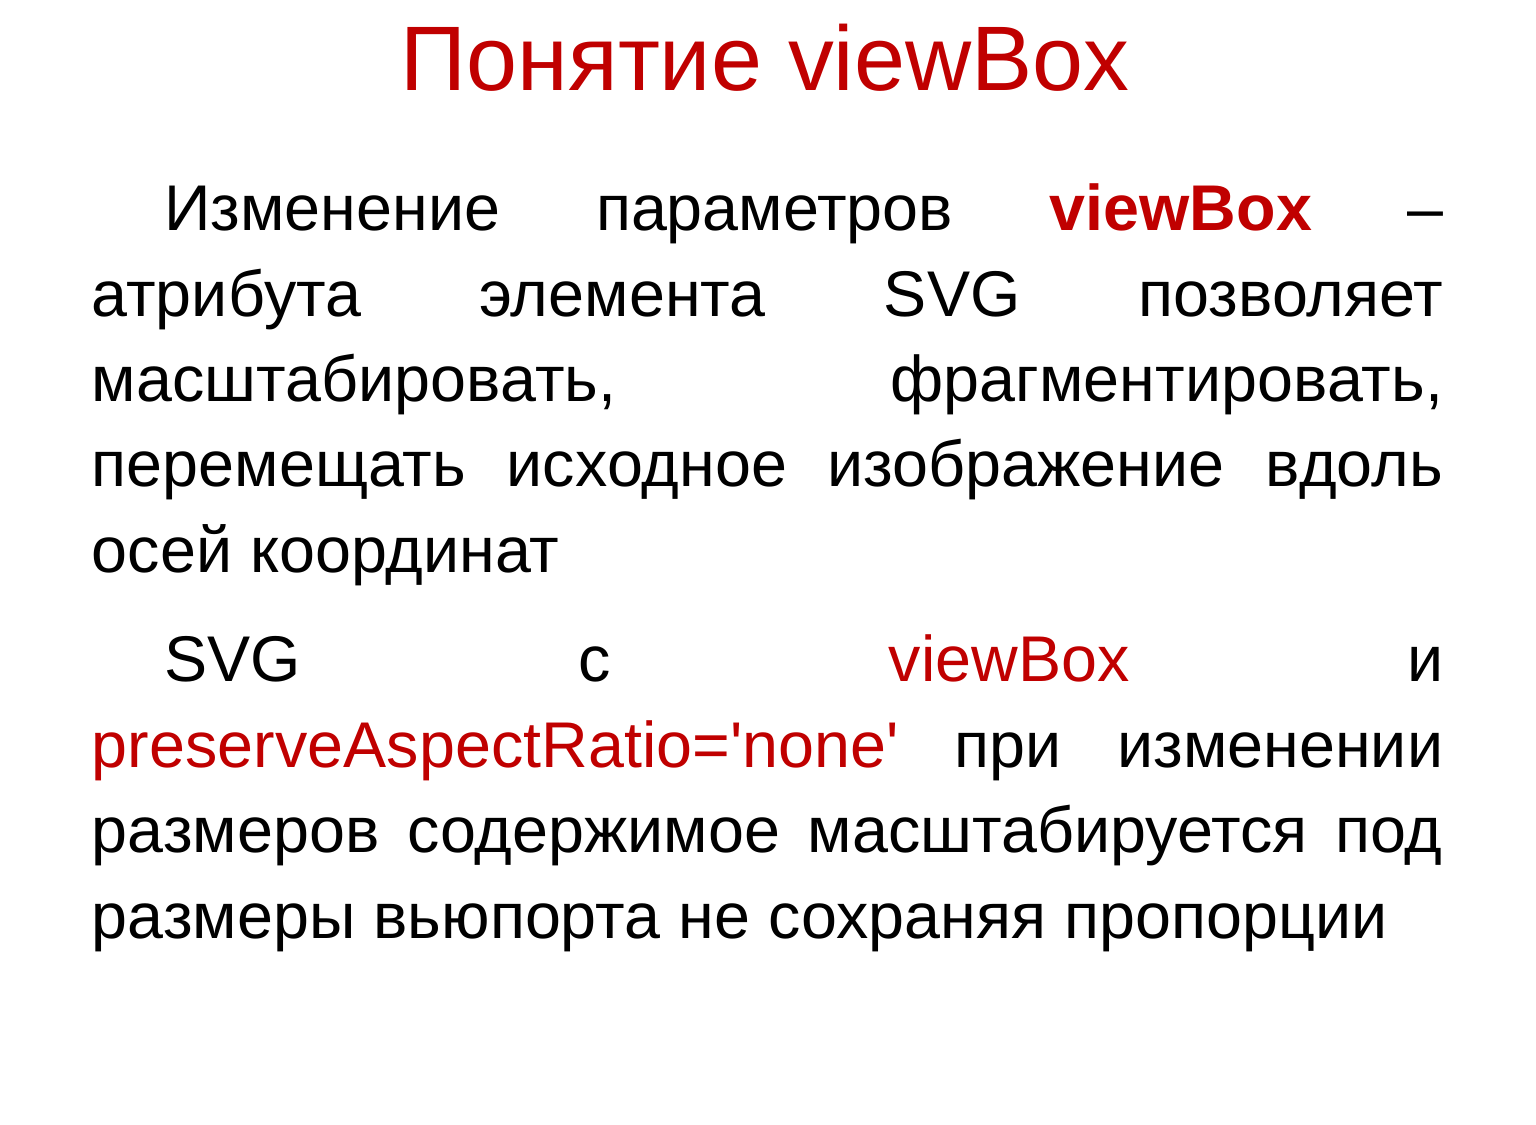

# Понятие viewBox
Изменение параметров viewBox – атрибута элемента SVG позволяет масштабировать, фрагментировать, перемещать исходное изображение вдоль осей координат
SVG с viewBox и preserveAspectRatio='none' при изменении размеров содержимое масштабируется под размеры вьюпорта не сохраняя пропорции